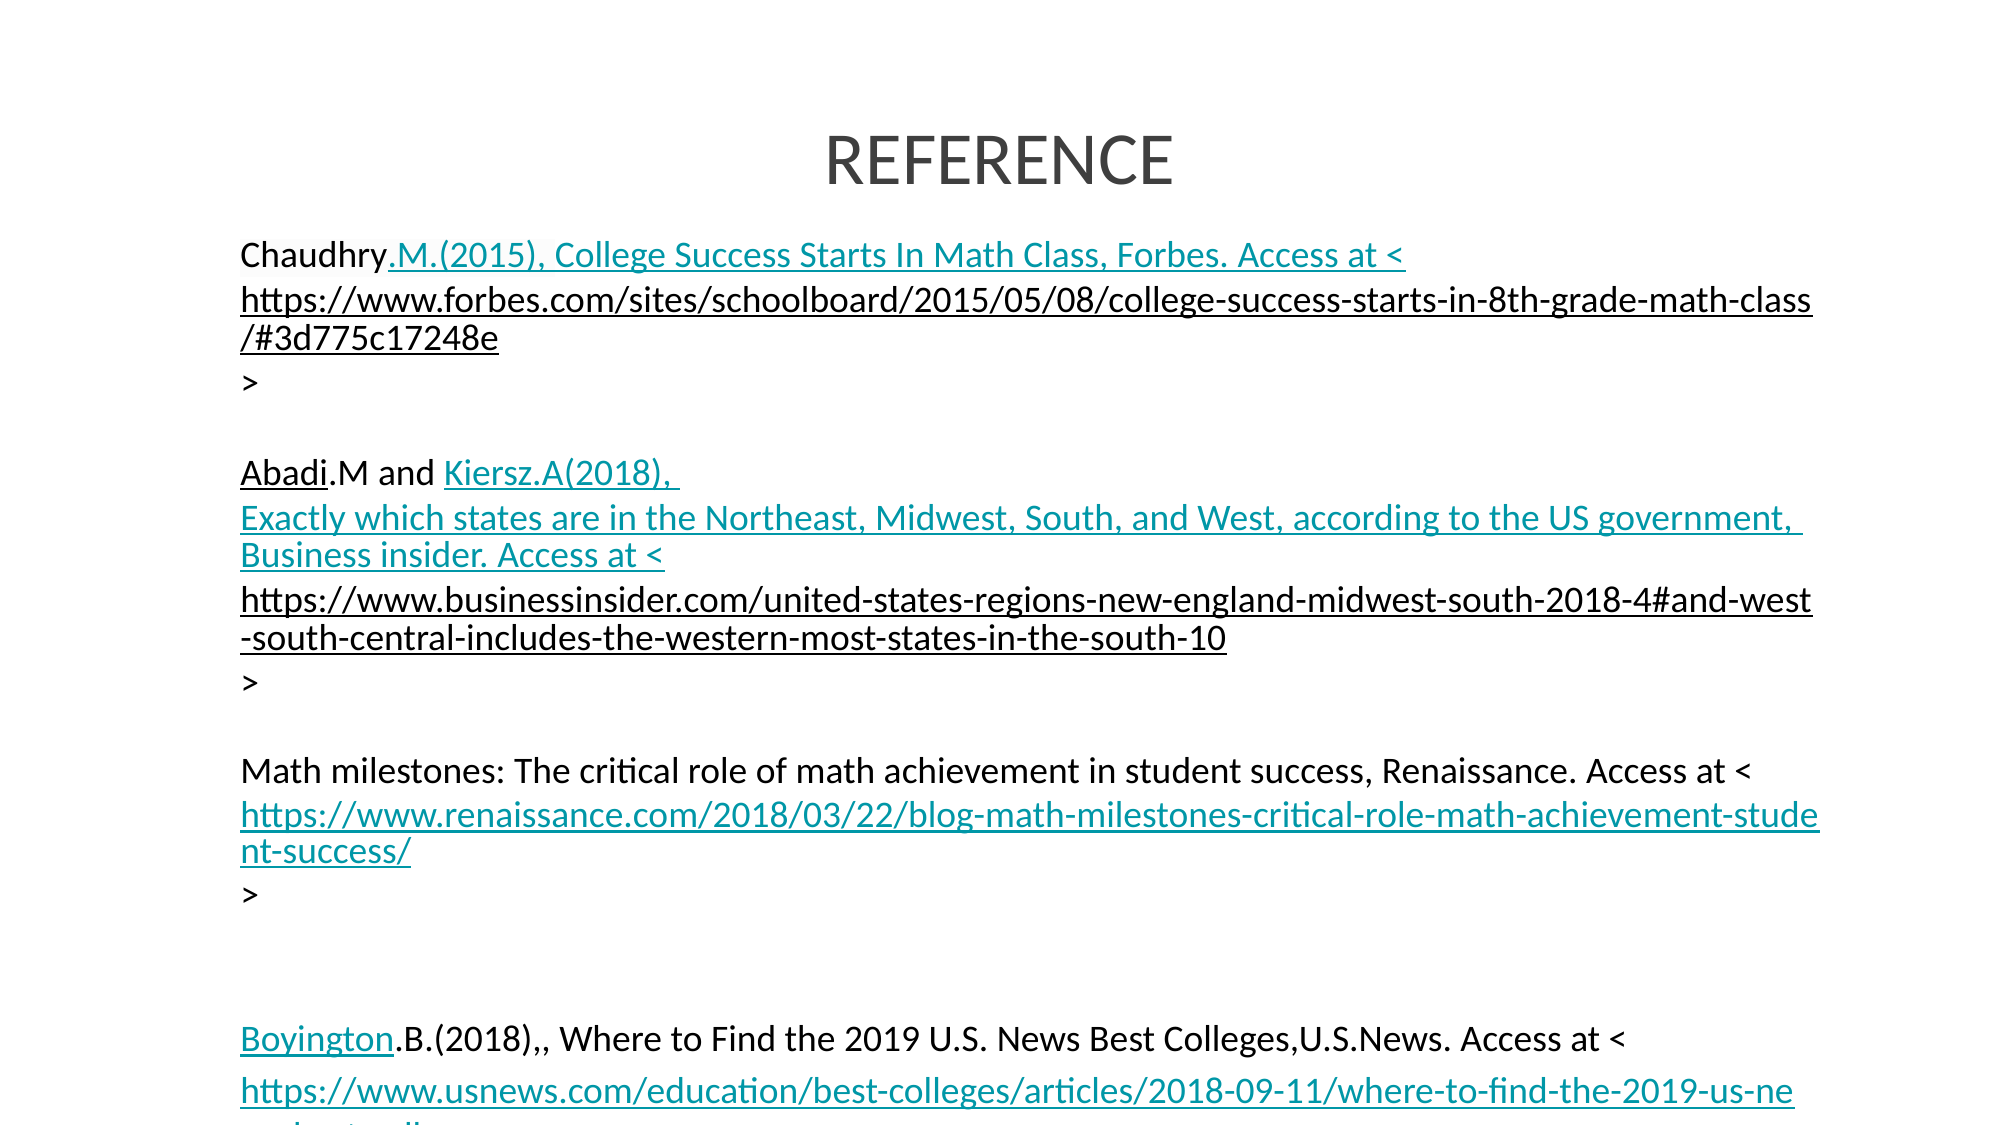

# REFERENCE
Chaudhry.M.(2015), College Success Starts In Math Class, Forbes. Access at <https://www.forbes.com/sites/schoolboard/2015/05/08/college-success-starts-in-8th-grade-math-class/#3d775c17248e>

Abadi.M and Kiersz.A(2018), Exactly which states are in the Northeast, Midwest, South, and West, according to the US government, Business insider. Access at <https://www.businessinsider.com/united-states-regions-new-england-midwest-south-2018-4#and-west-south-central-includes-the-western-most-states-in-the-south-10>

Math milestones: The critical role of math achievement in student success, Renaissance. Access at <https://www.renaissance.com/2018/03/22/blog-math-milestones-critical-role-math-achievement-student-success/>

Boyington.B.(2018),, Where to Find the 2019 U.S. News Best Colleges,U.S.News. Access at <https://www.usnews.com/education/best-colleges/articles/2018-09-11/where-to-find-the-2019-us-news-best-colleges>